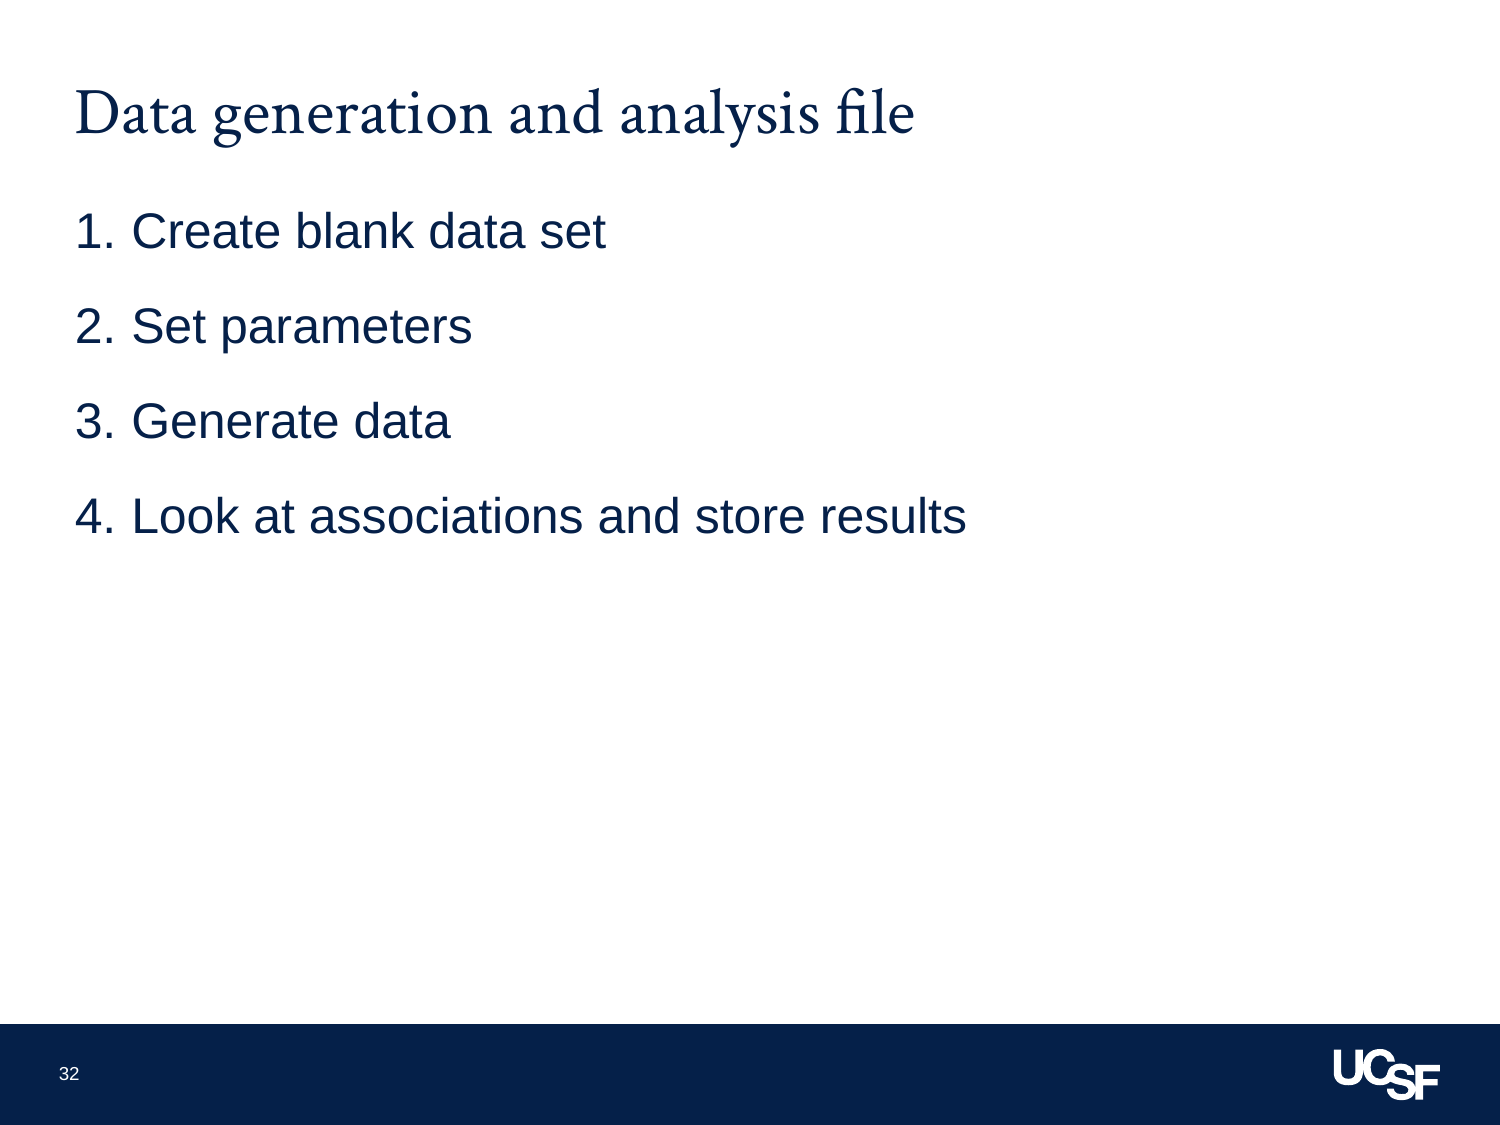

# Data generation and analysis file
Create blank data set
Set parameters
Generate data
Look at associations and store results

32